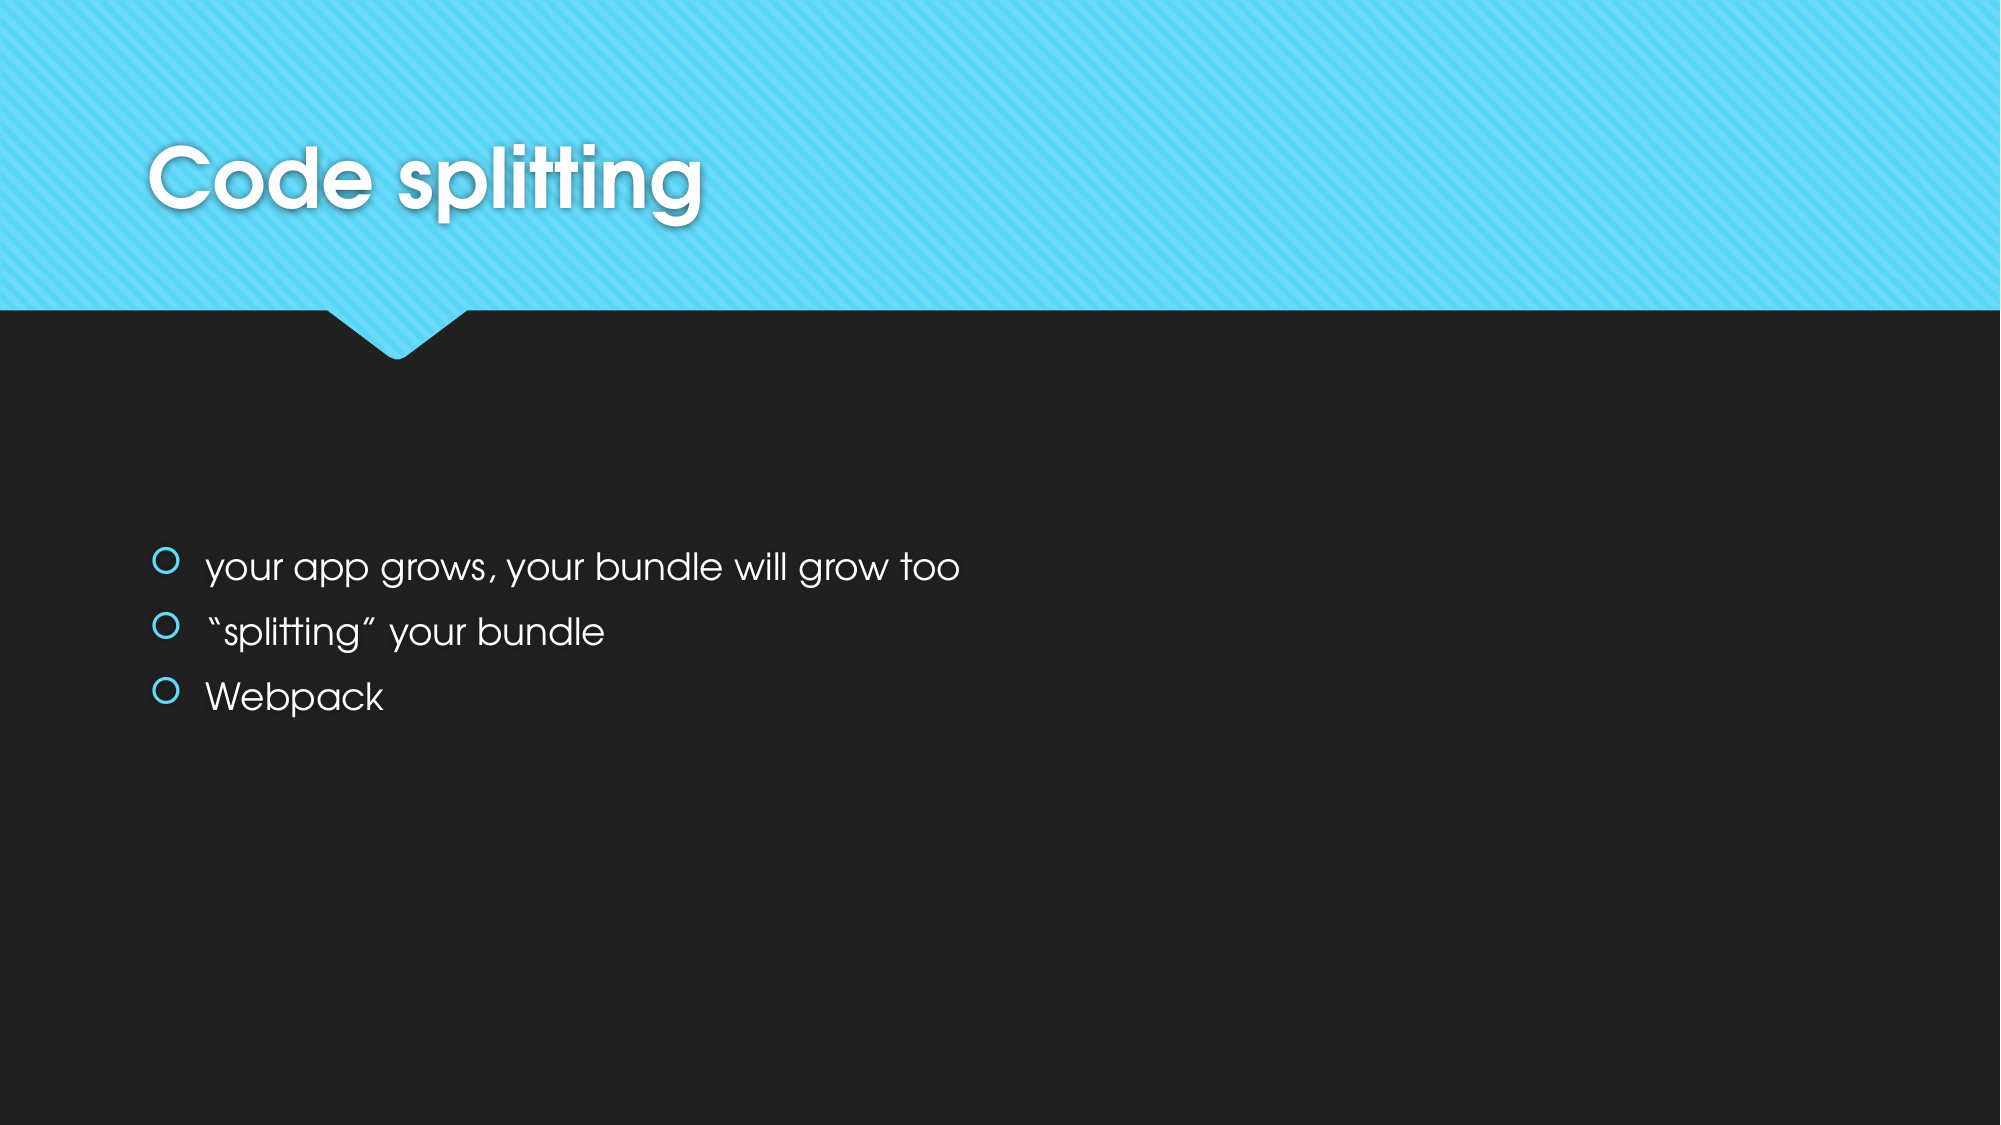

# Code splitting
your app grows, your bundle will grow too
“splitting” your bundle
Webpack